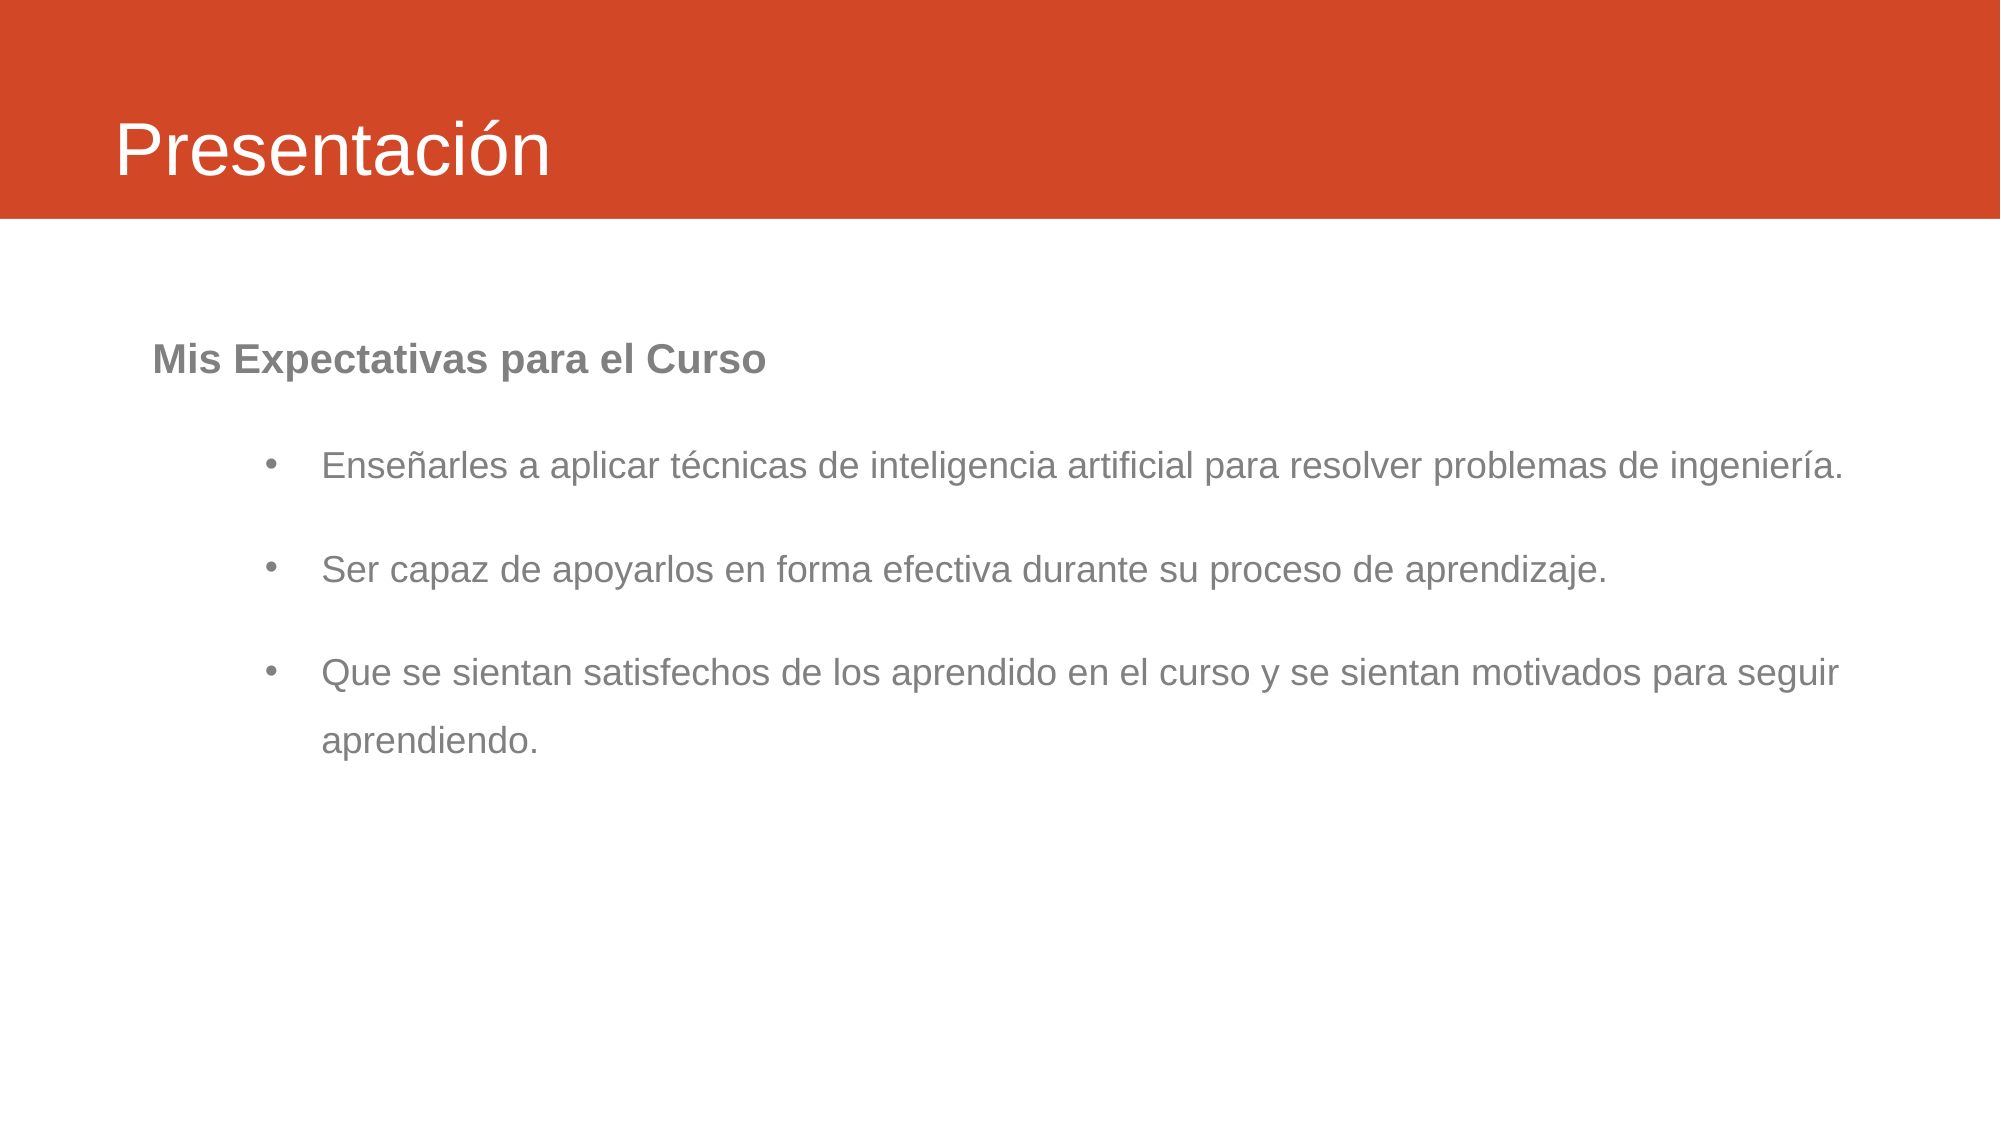

# Presentación
Mis Expectativas para el Curso
Enseñarles a aplicar técnicas de inteligencia artificial para resolver problemas de ingeniería.
Ser capaz de apoyarlos en forma efectiva durante su proceso de aprendizaje.
Que se sientan satisfechos de los aprendido en el curso y se sientan motivados para seguir aprendiendo.